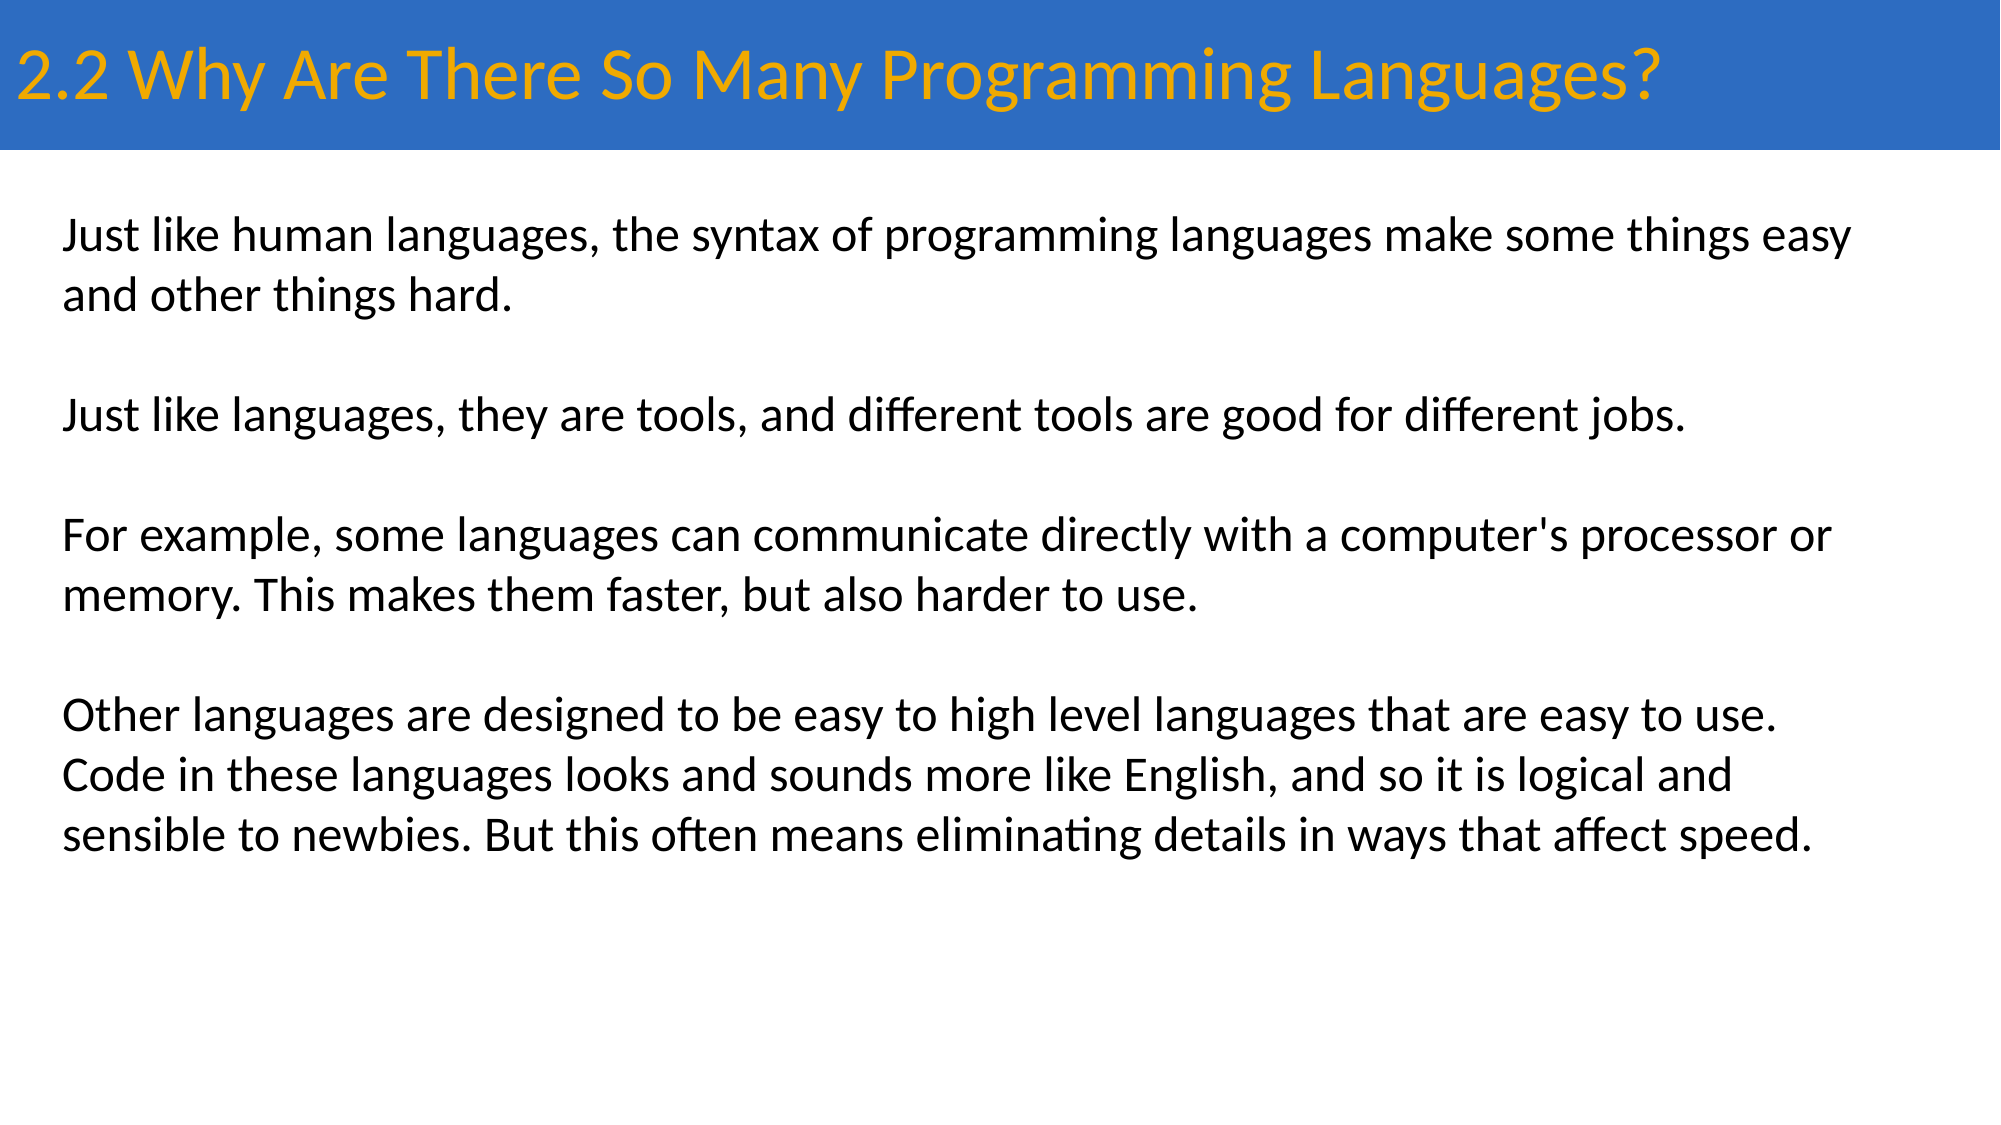

# 2.2 Why Are There So Many Programming Languages?
Just like human languages, the syntax of programming languages make some things easy and other things hard.

Just like languages, they are tools, and different tools are good for different jobs.

For example, some languages can communicate directly with a computer's processor or memory. This makes them faster, but also harder to use.

Other languages are designed to be easy to high level languages that are easy to use. Code in these languages looks and sounds more like English, and so it is logical and sensible to newbies. But this often means eliminating details in ways that affect speed.